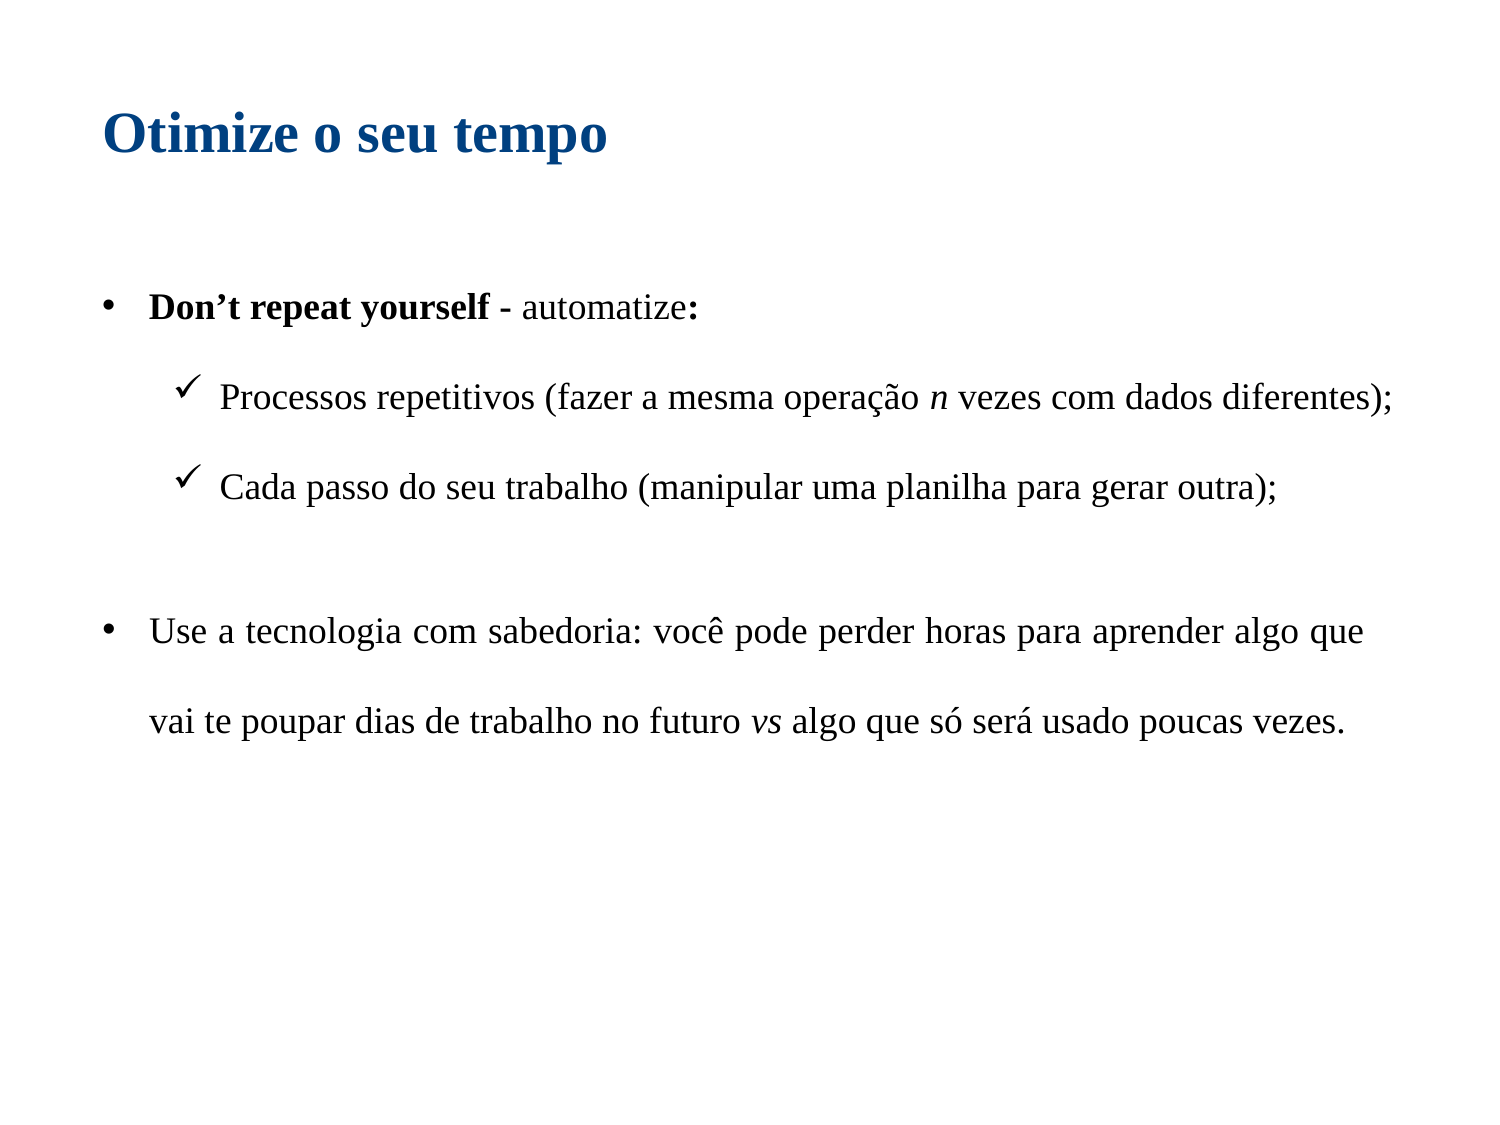

Otimize o seu tempo
Don’t repeat yourself - automatize:
Processos repetitivos (fazer a mesma operação n vezes com dados diferentes);
Cada passo do seu trabalho (manipular uma planilha para gerar outra);
Use a tecnologia com sabedoria: você pode perder horas para aprender algo que vai te poupar dias de trabalho no futuro vs algo que só será usado poucas vezes.